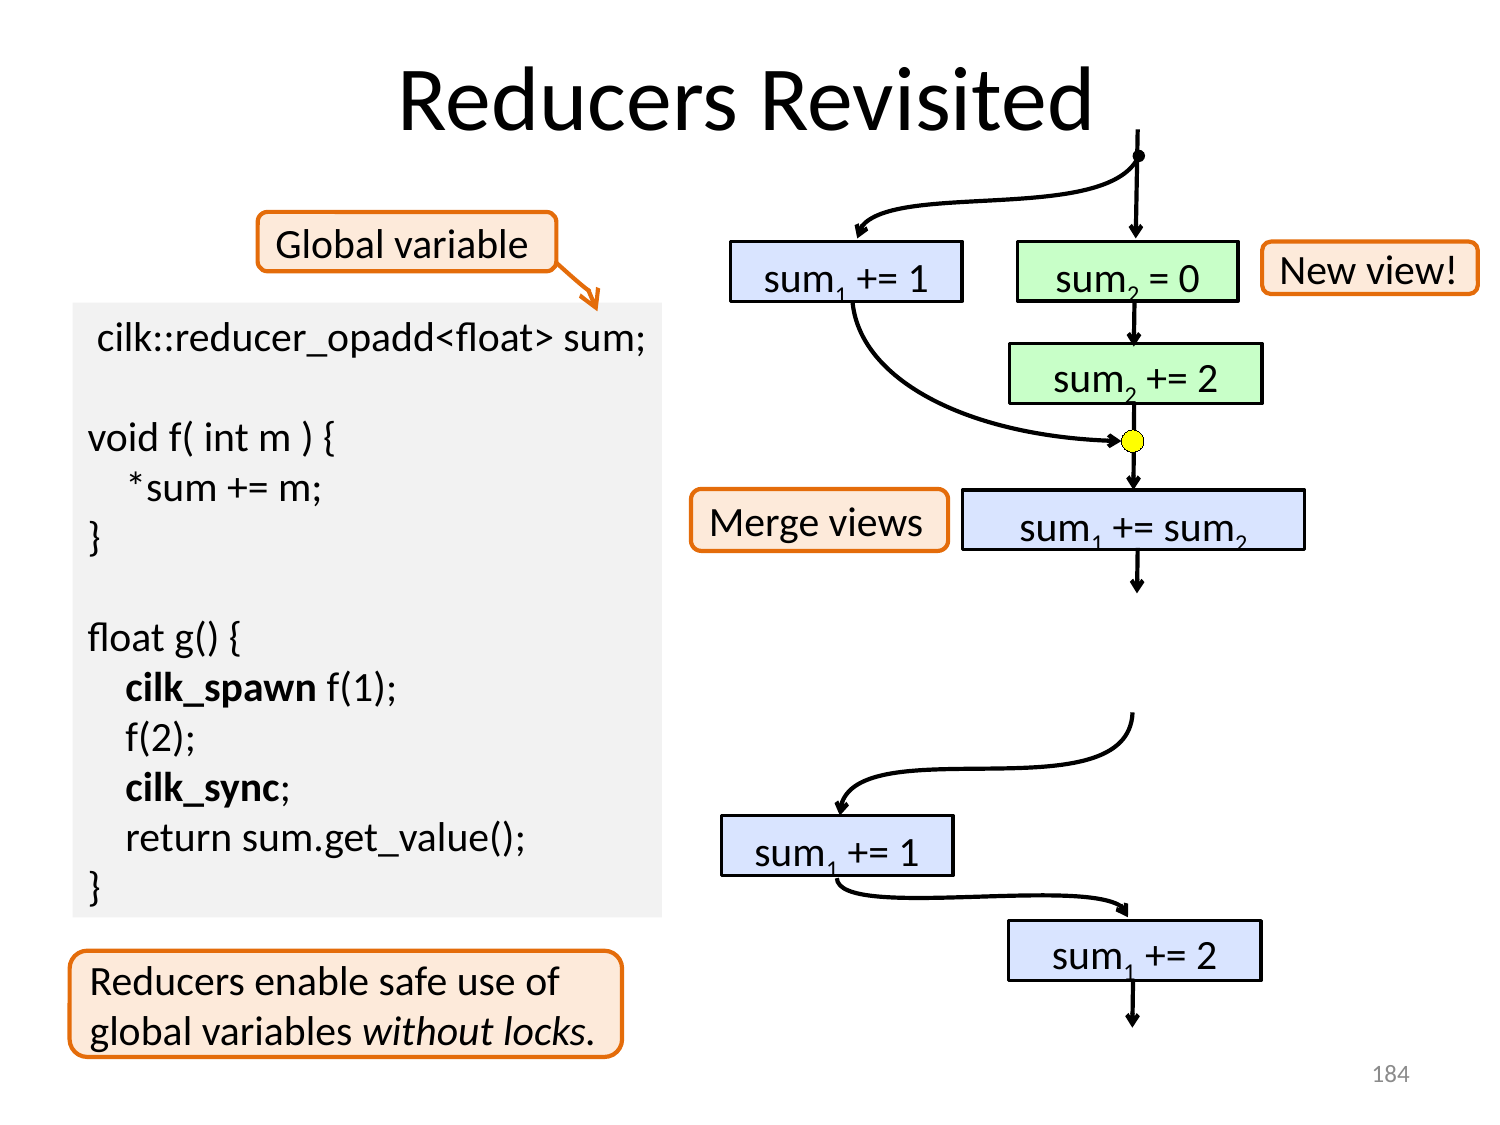

# Reducers Revisited

sum2 = 0
sum1 += 1

sum2 += 2

sum1 += sum2
Global variable

New view!
 cilk::reducer_opadd<float> sum;

void f( int m ) {
    *sum += m;
}

float g() {
    cilk_spawn f(1);
    f(2);
    cilk_sync;
    return sum.get_value();
}
Merge views

sum1 += 1

sum1 += 2
Reducers enable safe use of global variables without locks.
184